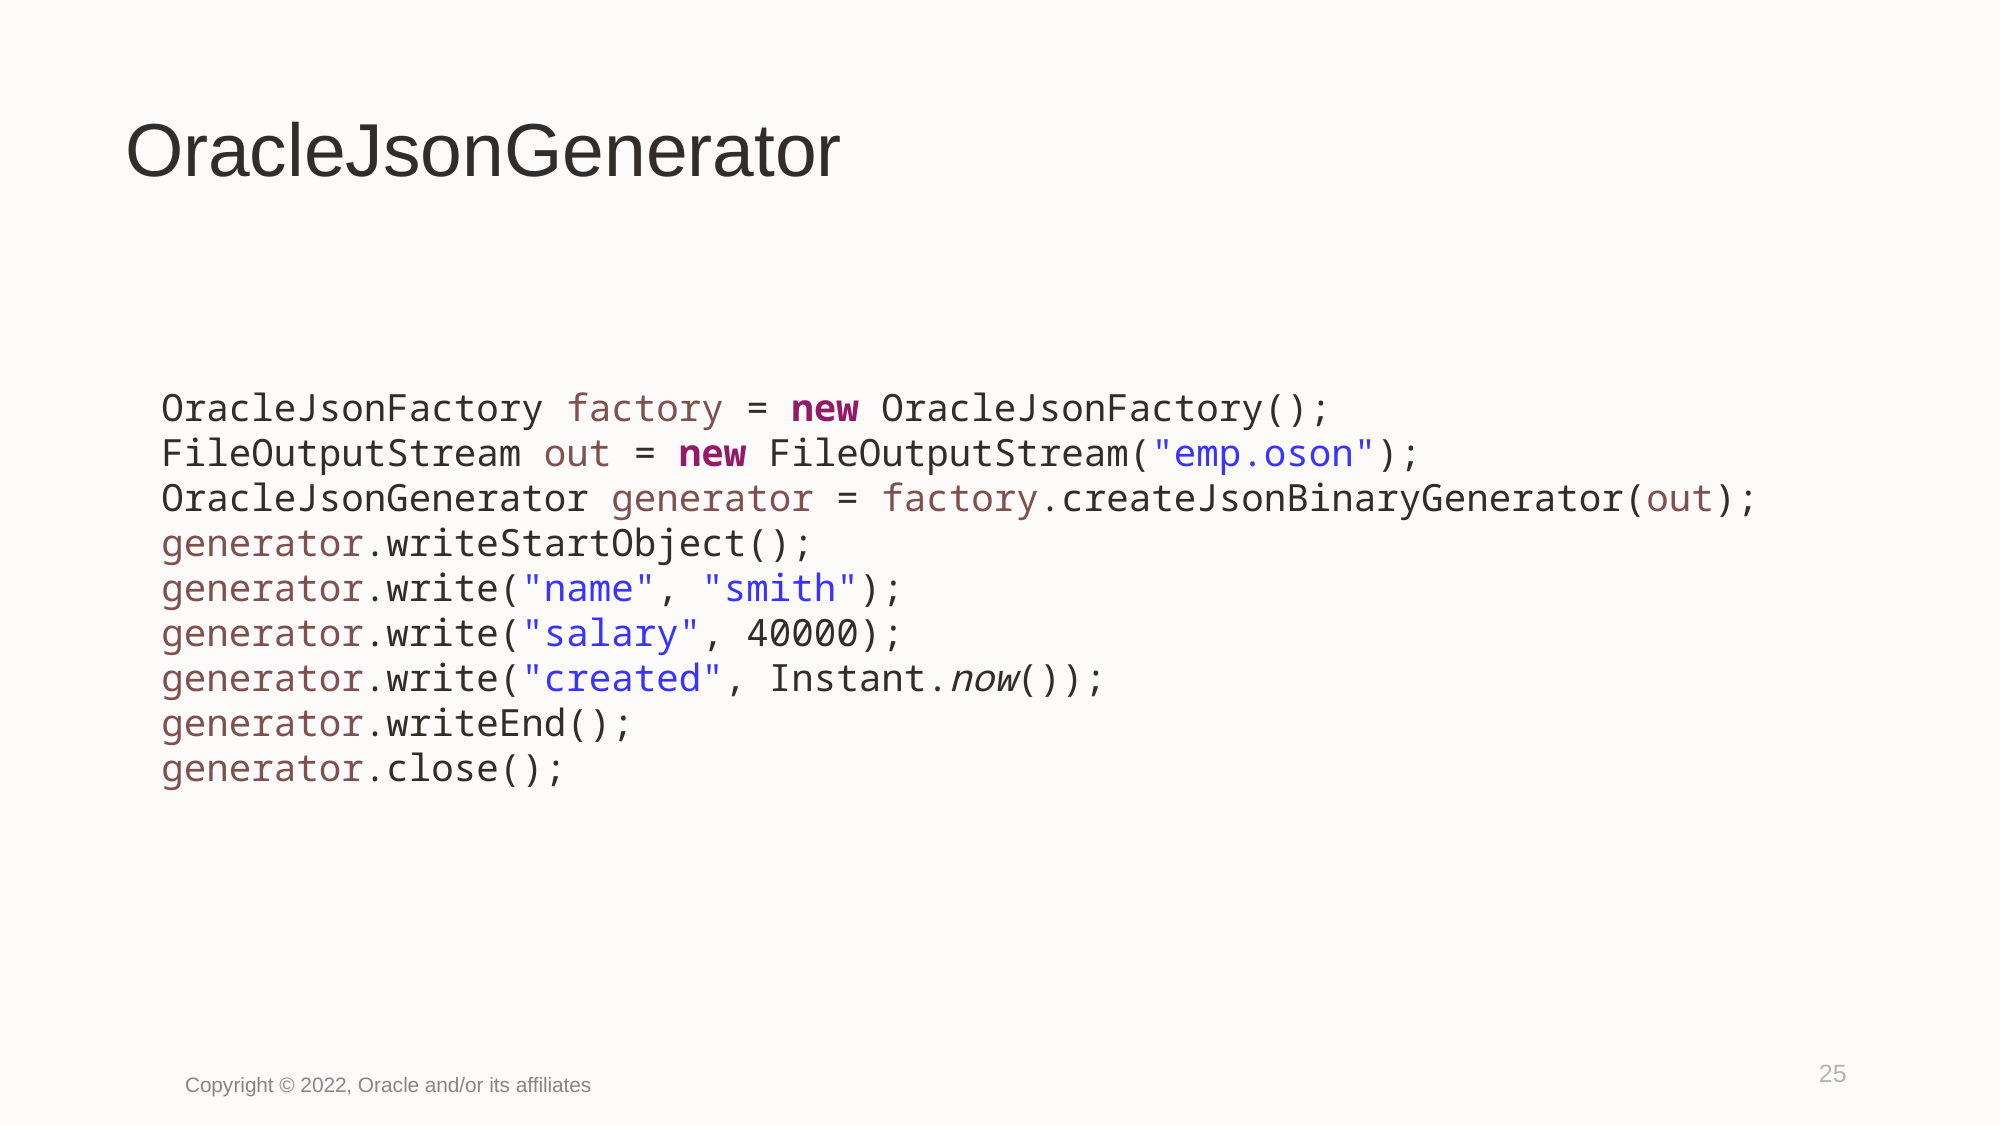

# OracleJsonGenerator
    OracleJsonFactory factory = new OracleJsonFactory();
    FileOutputStream out = new FileOutputStream("emp.oson");
    OracleJsonGenerator generator = factory.createJsonBinaryGenerator(out);
    generator.writeStartObject();
    generator.write("name", "smith");
    generator.write("salary", 40000);
    generator.write("created", Instant.now());
    generator.writeEnd();
    generator.close();
25
Copyright © 2022, Oracle and/or its affiliates